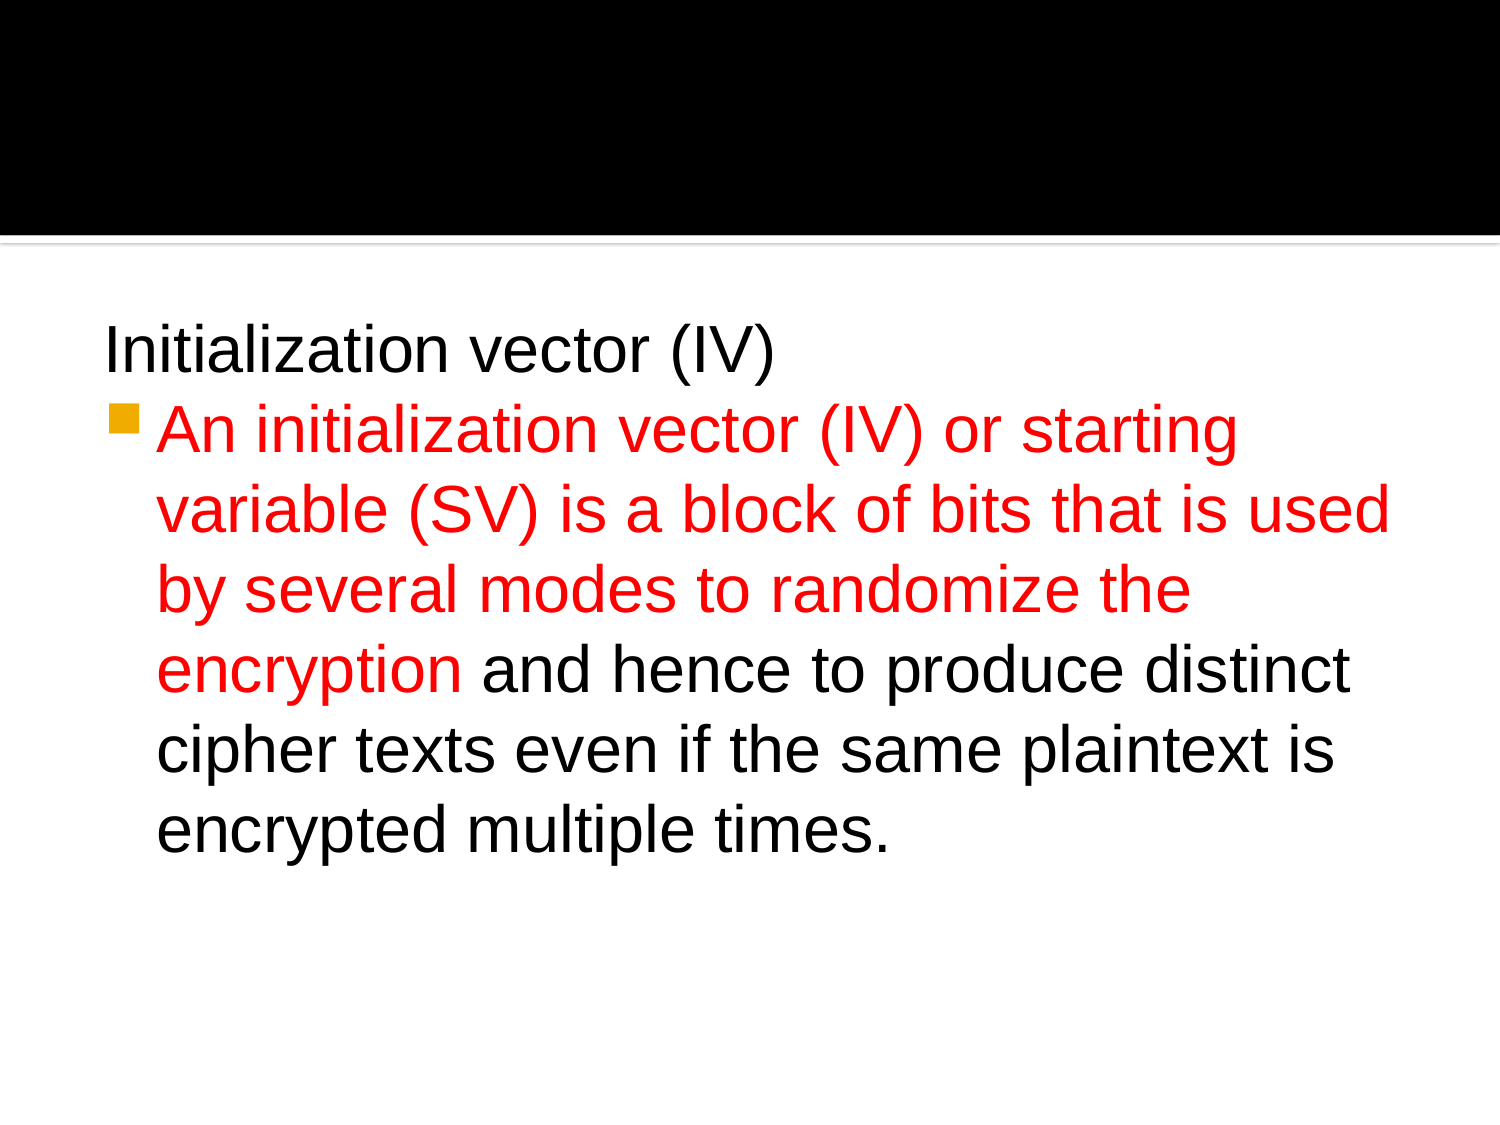

#
Initialization vector (IV)
An initialization vector (IV) or starting variable (SV) is a block of bits that is used by several modes to randomize the encryption and hence to produce distinct cipher texts even if the same plaintext is encrypted multiple times.